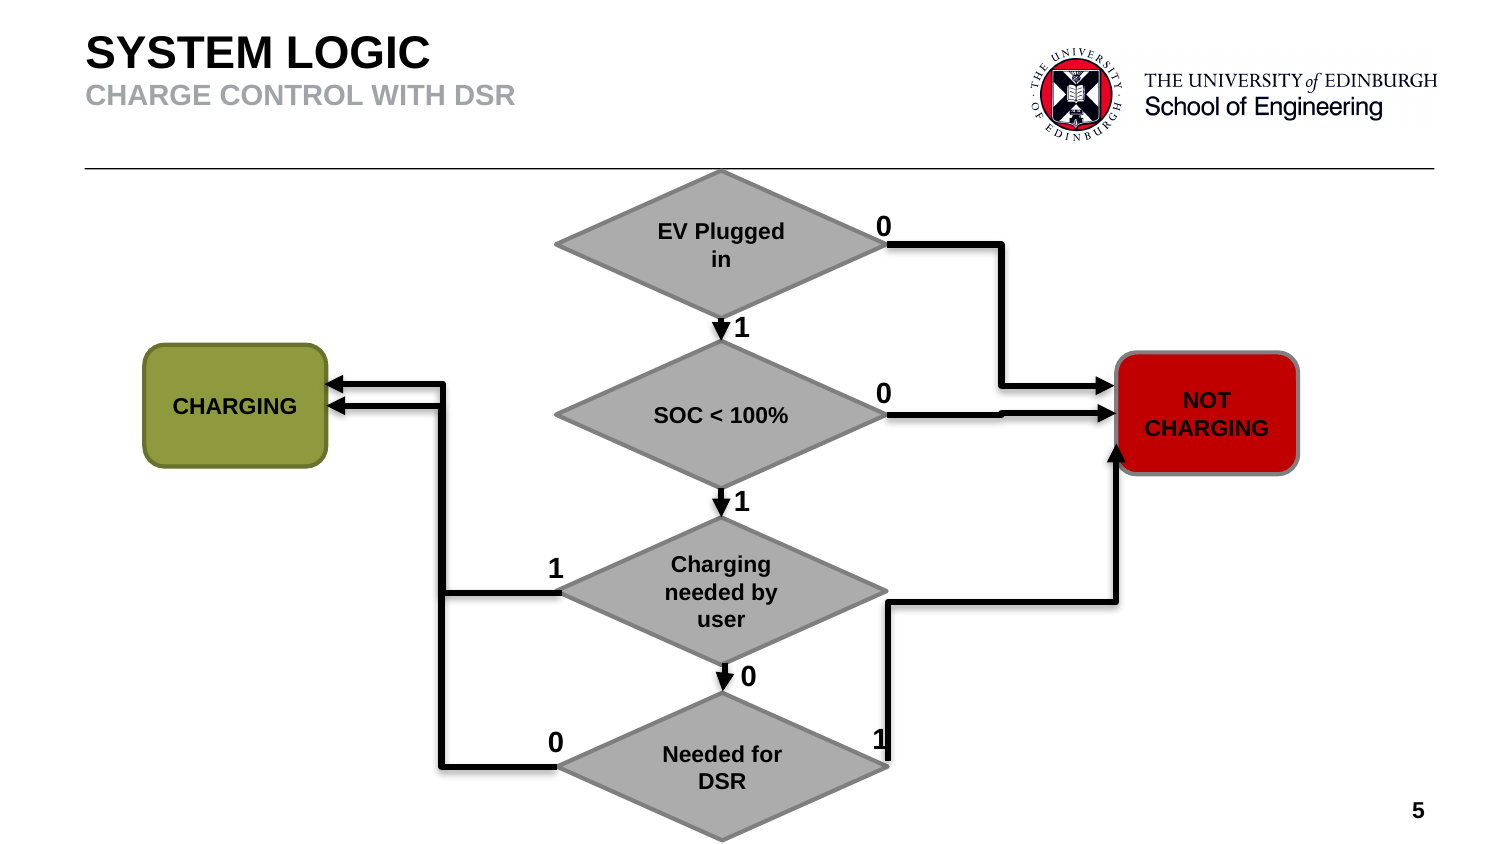

# SYSTEM LOGIC CHARGE CONTROL WITH DSR
EV Plugged in
0
1
SOC < 100%
CHARGING
NOT CHARGING
0
1
Charging needed by user
1
0
Needed for DSR
1
0